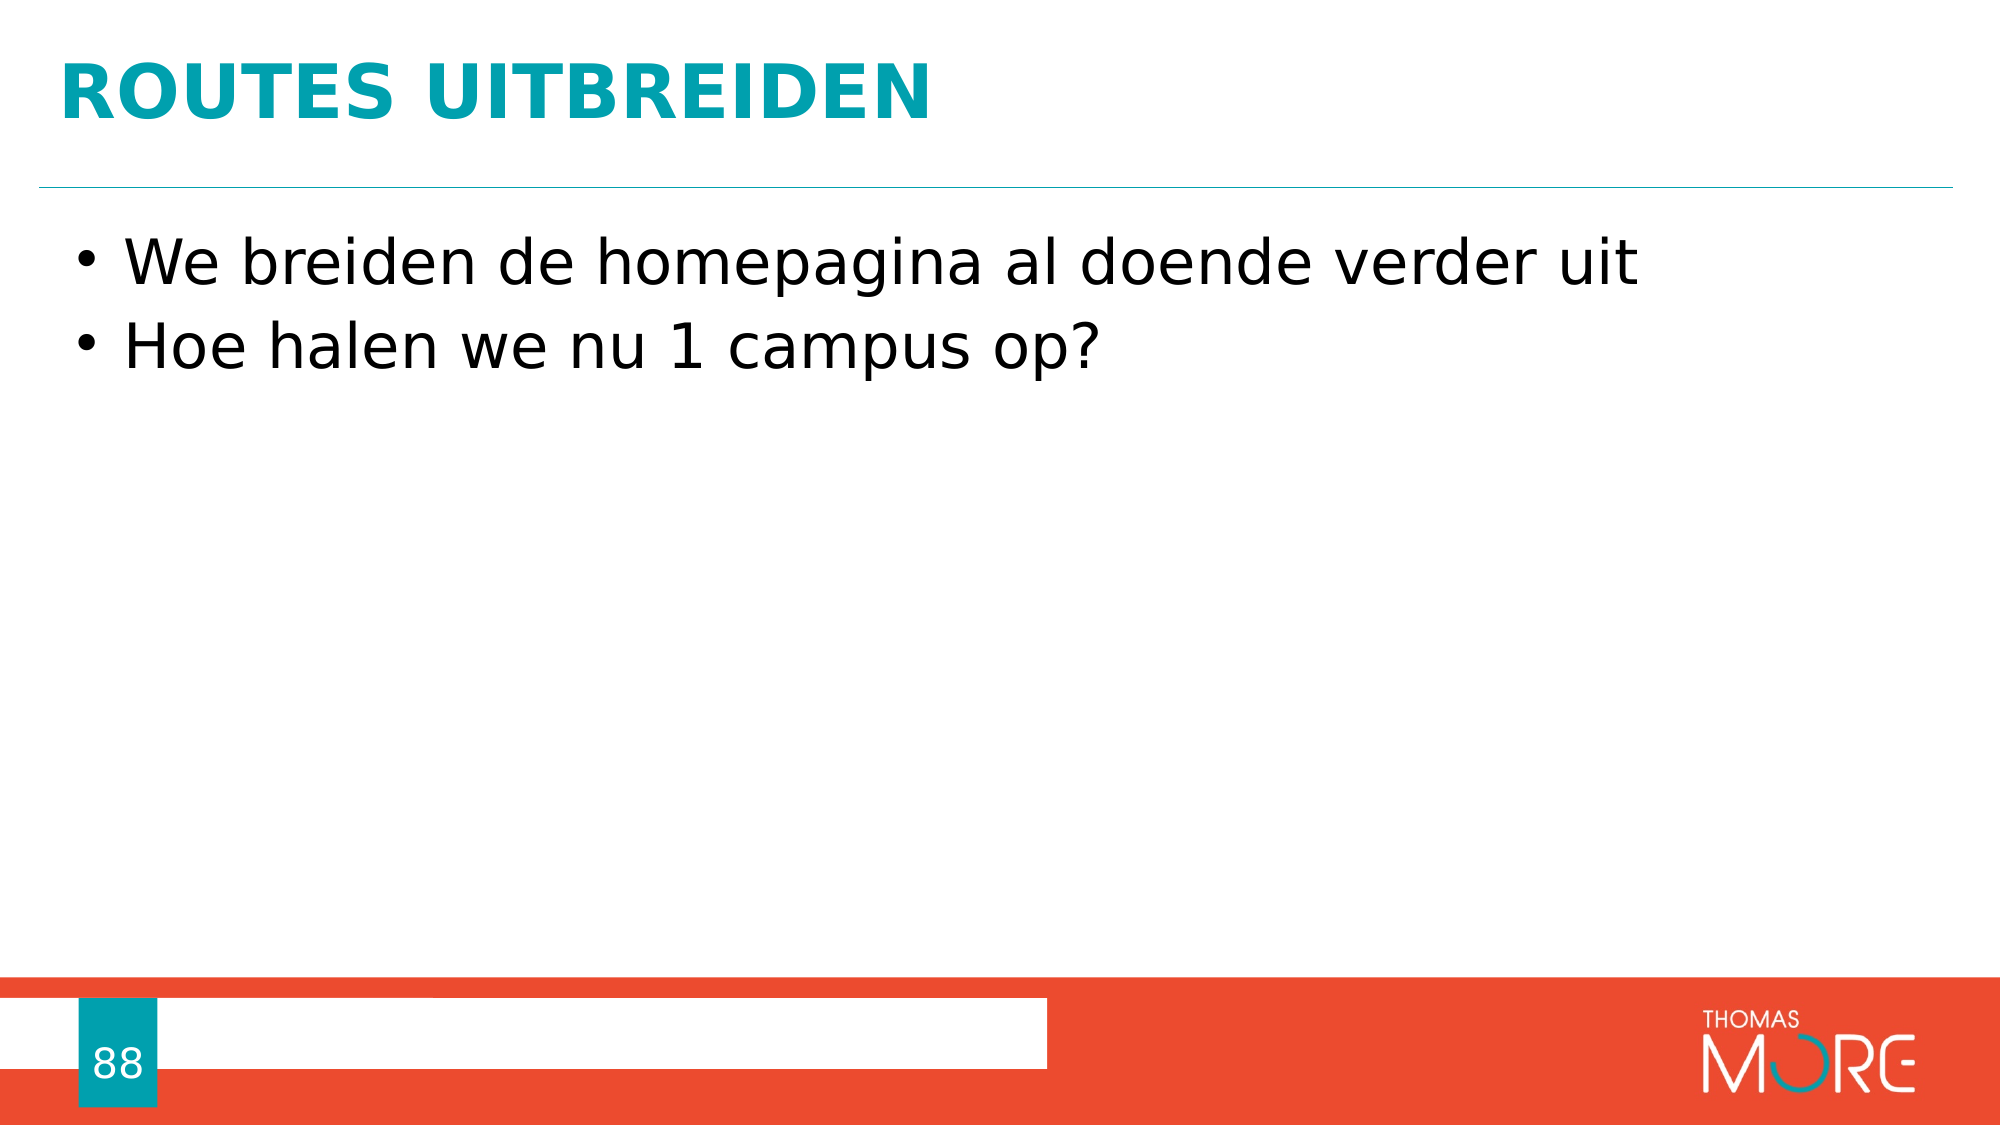

# Routes uitbreiden
We breiden de homepagina al doende verder uit
Hoe halen we nu 1 campus op?
88